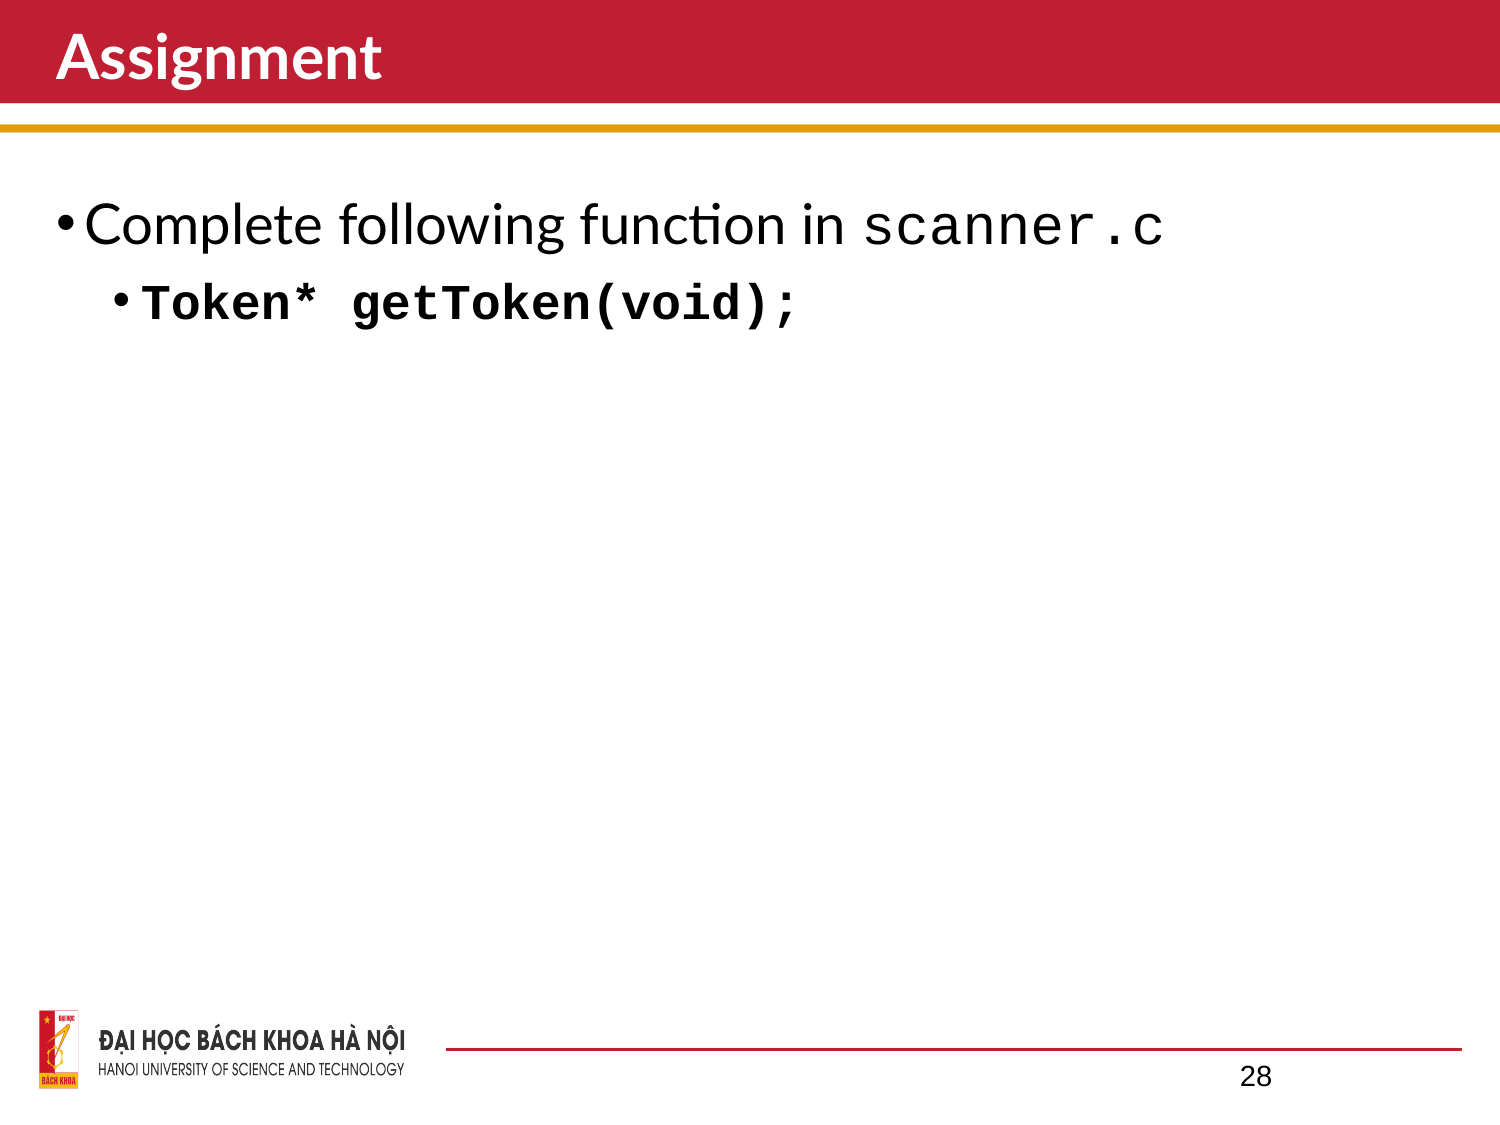

# Assignment
Complete following function in scanner.c
Token* getToken(void);
28